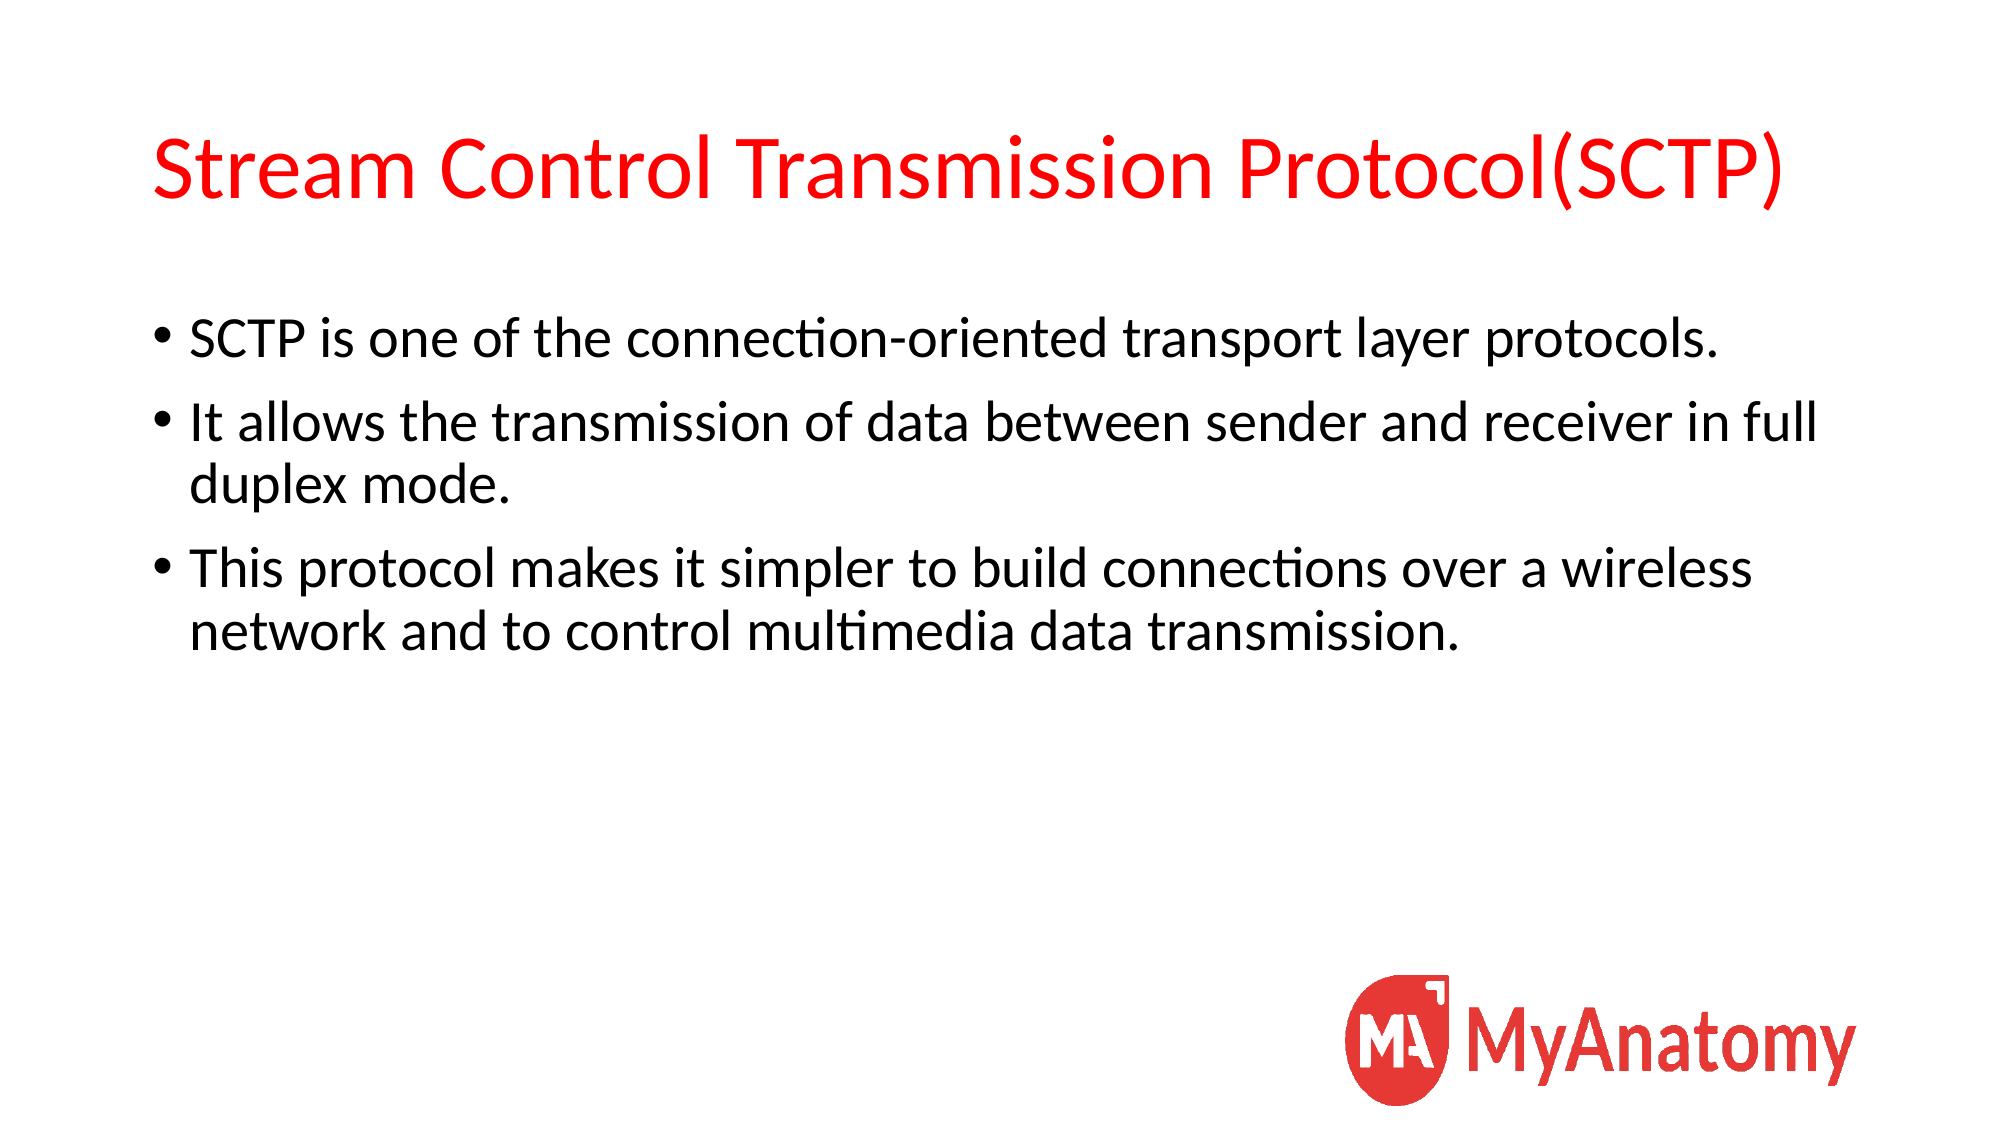

# Stream Control Transmission Protocol(SCTP)
SCTP is one of the connection-oriented transport layer protocols.
It allows the transmission of data between sender and receiver in full duplex mode.
This protocol makes it simpler to build connections over a wireless network and to control multimedia data transmission.